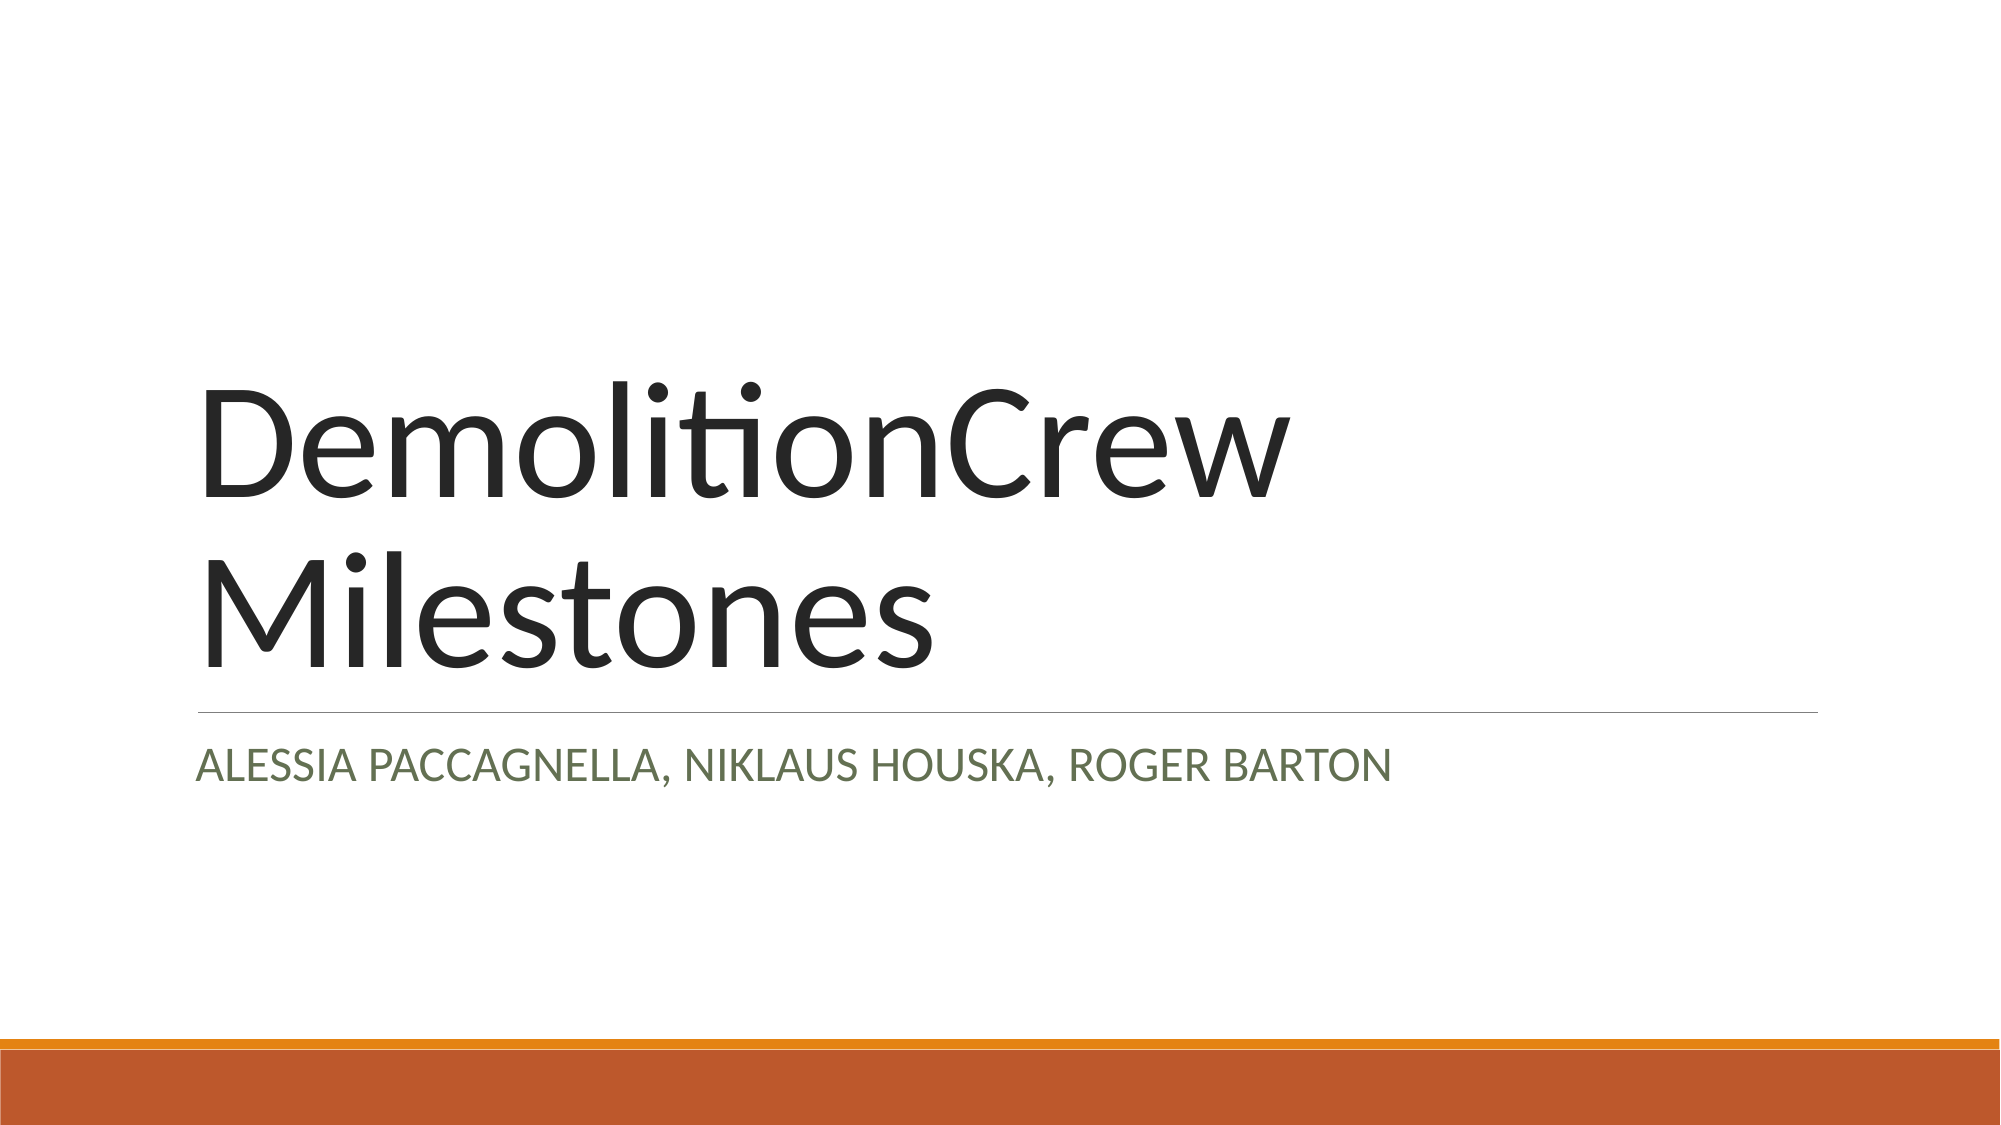

# DemolitionCrew Milestones
ALESSIA PACCAGNELLA, NIKLAUS HOUSKA, ROGER BARTON